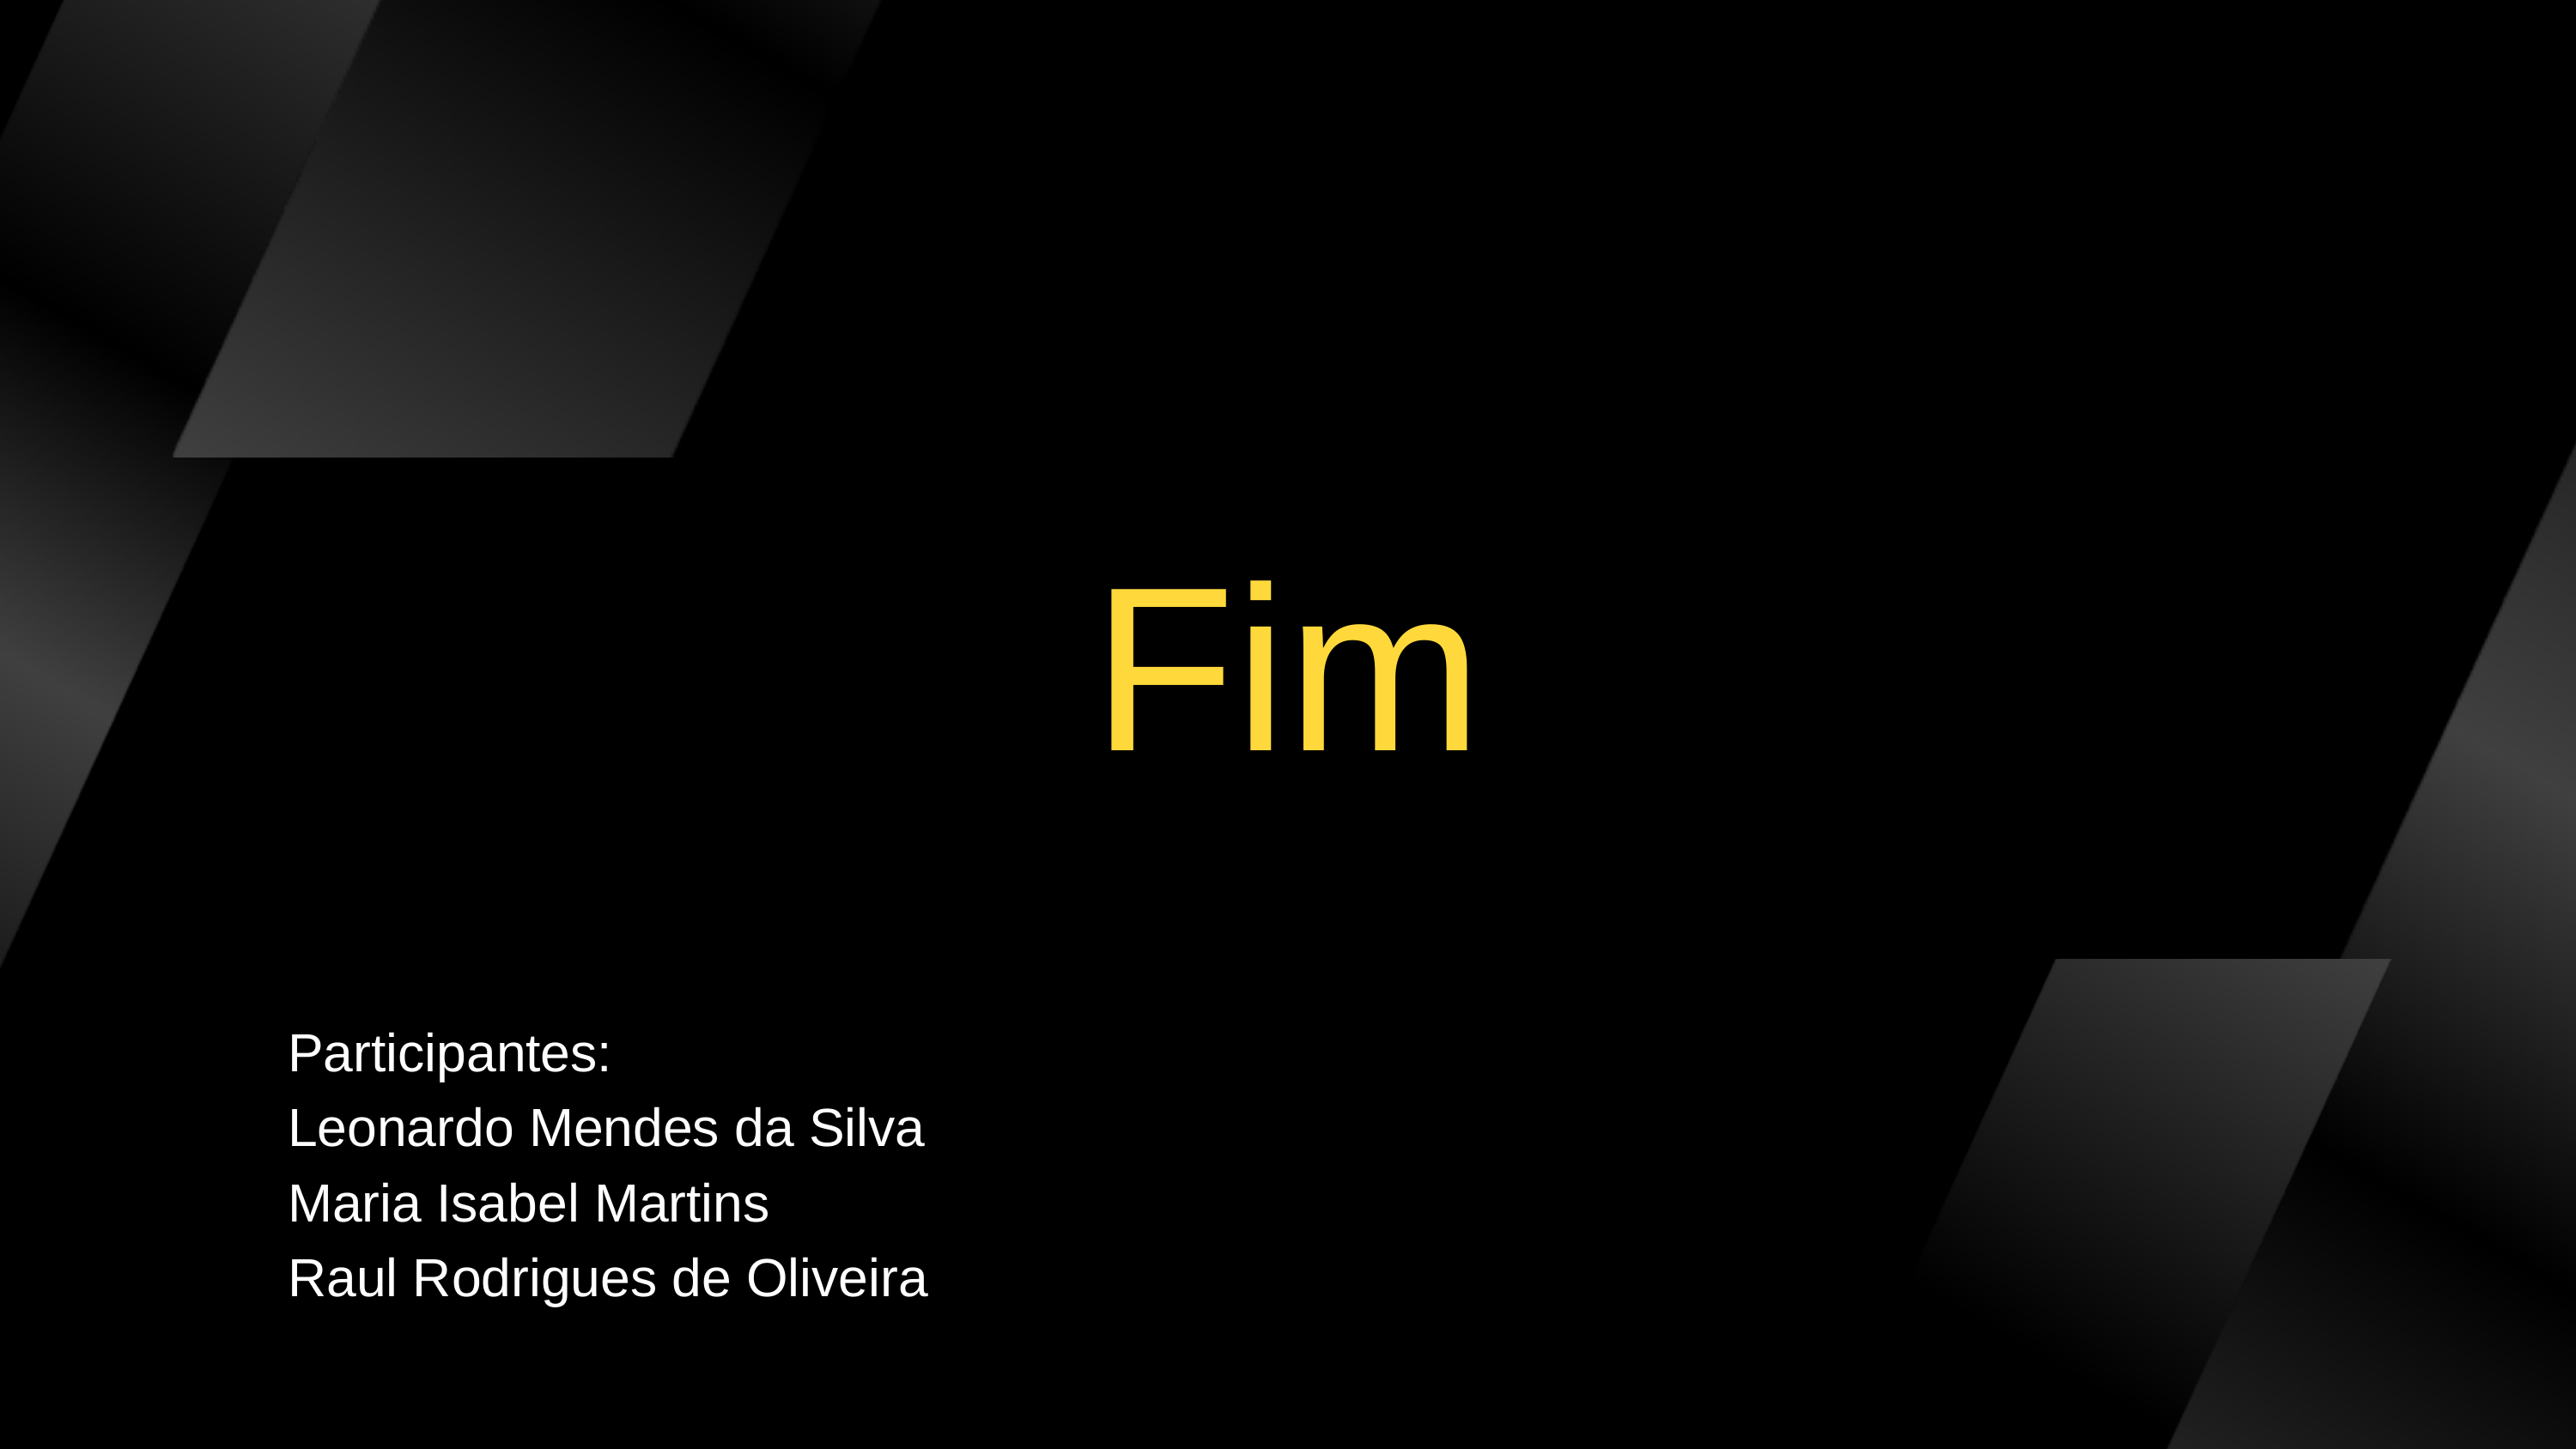

Fim

Participantes:
Leonardo Mendes da Silva
Maria Isabel Martins
Raul Rodrigues de Oliveira